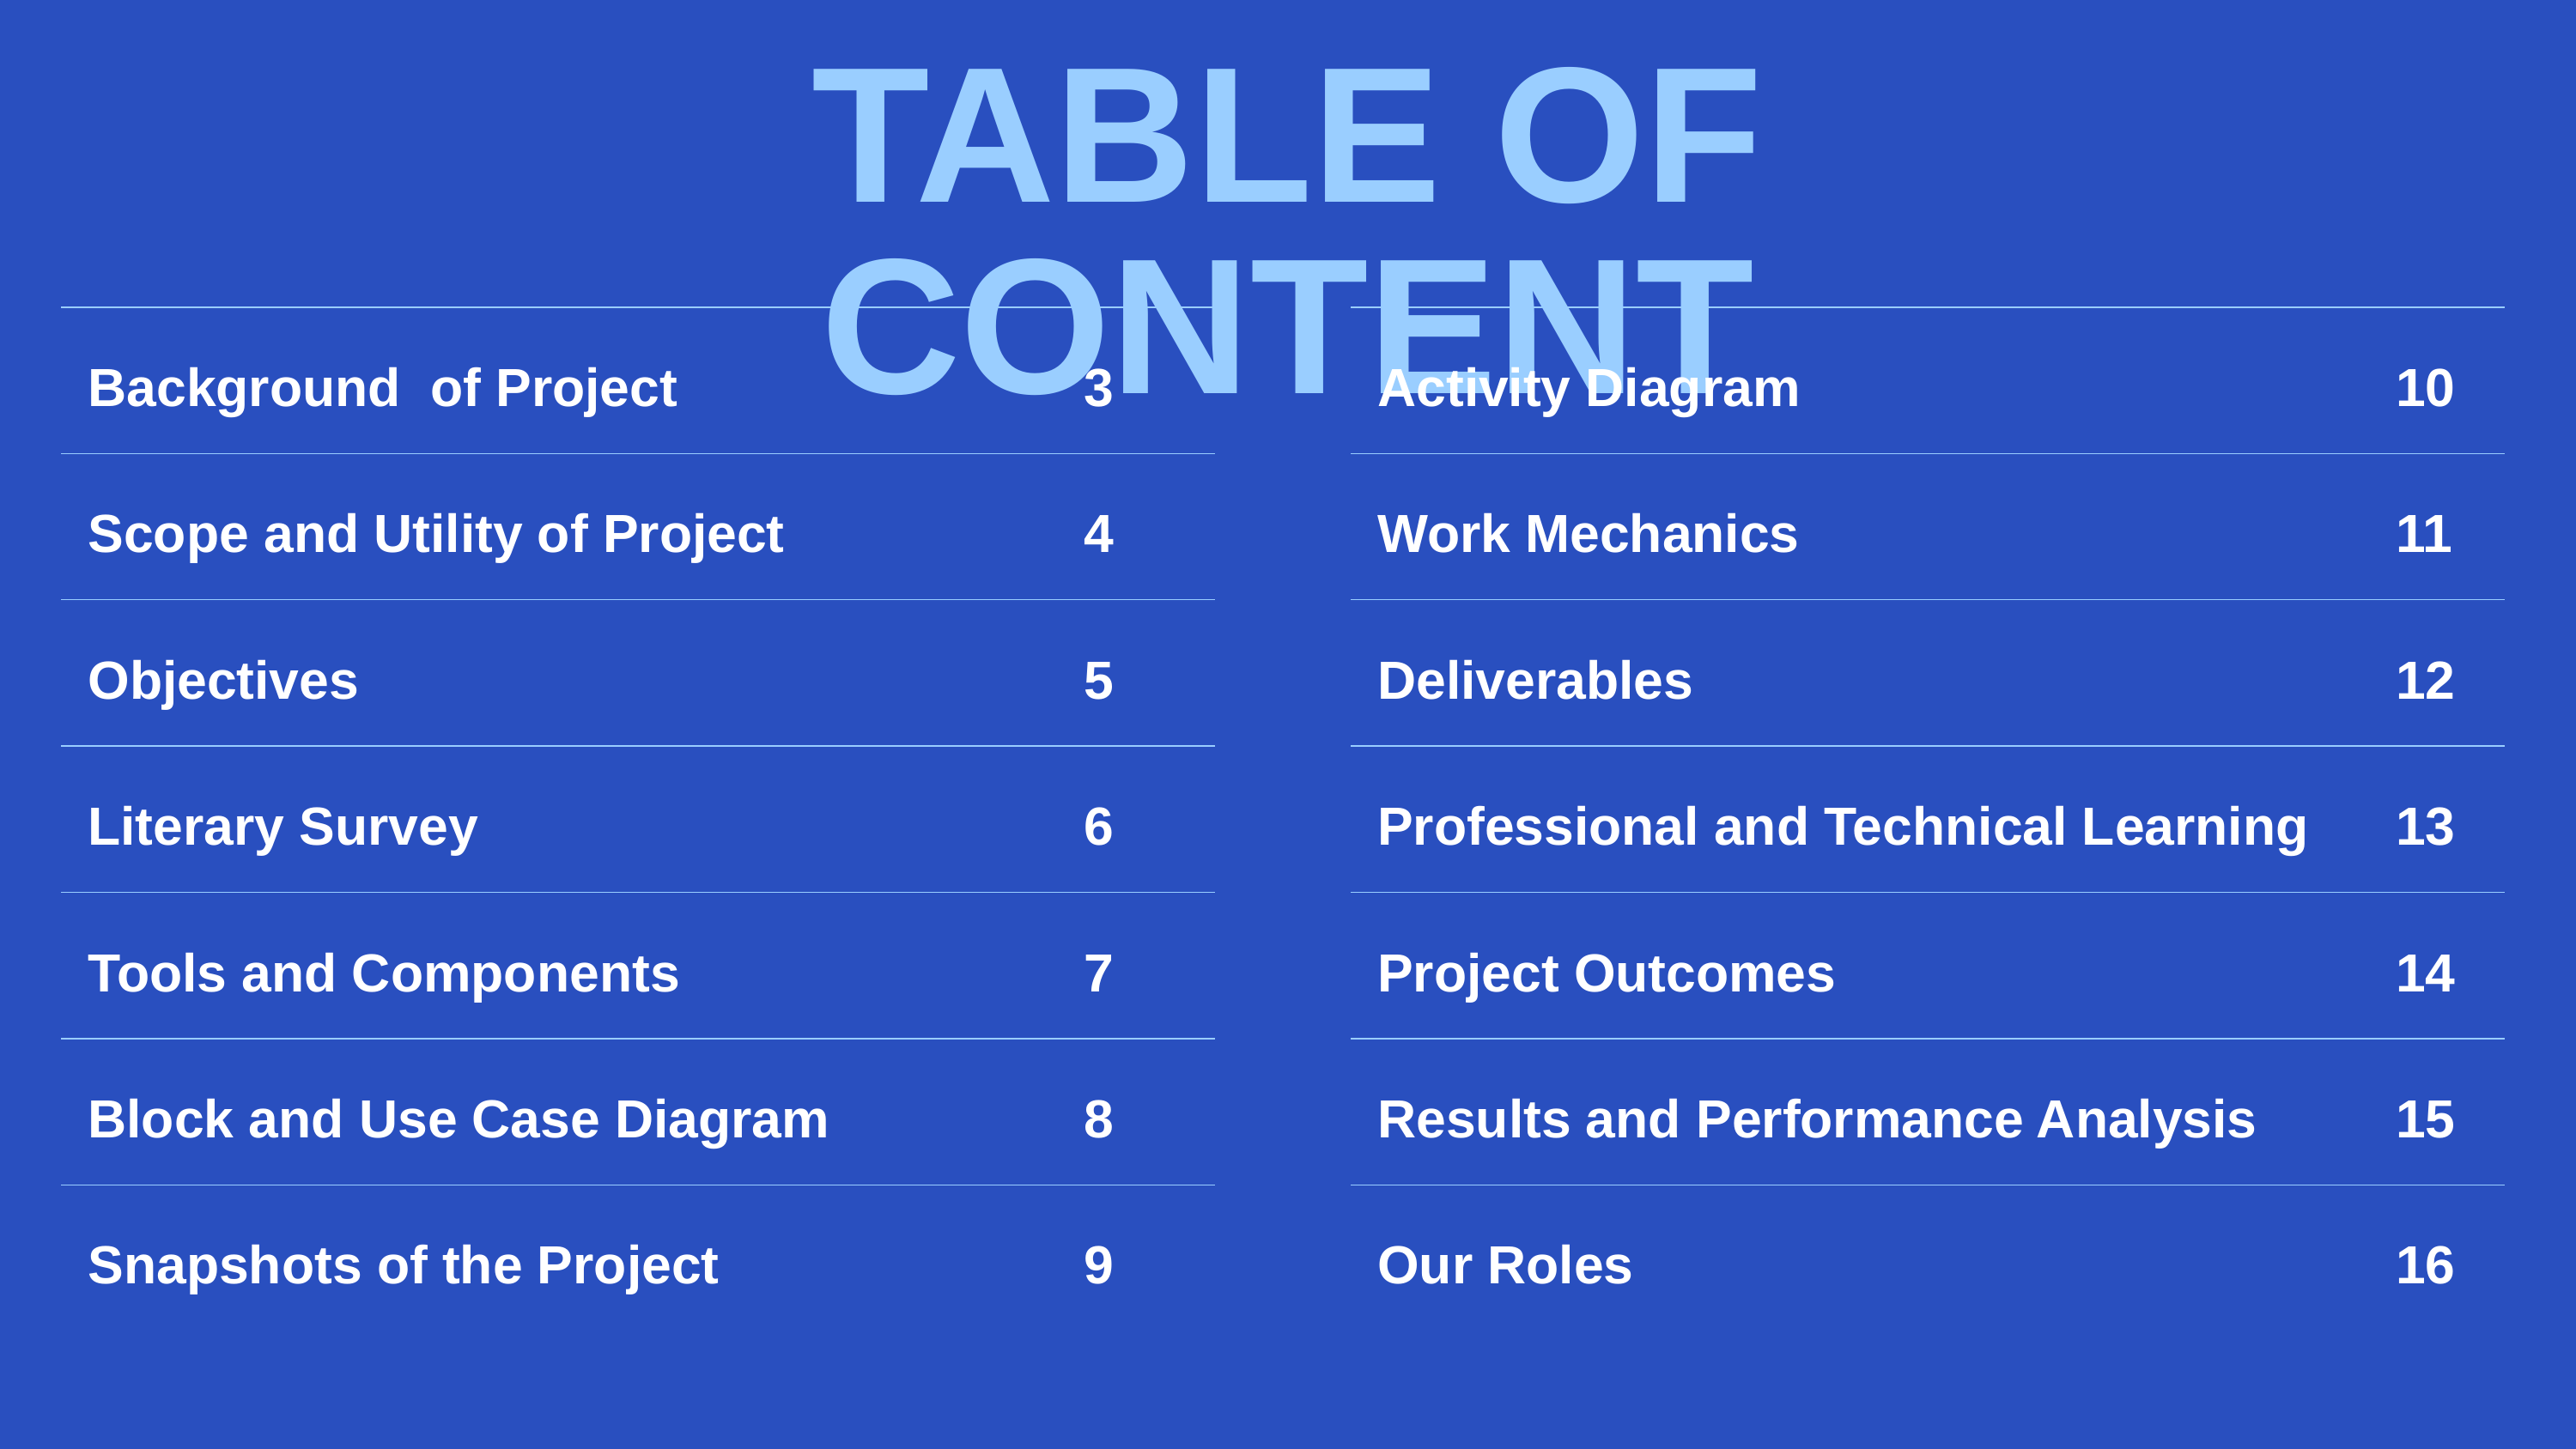

TABLE OF CONTENT

| Background of Project | 3 |
| --- | --- |
| Scope and Utility of Project | 4 |
| Objectives | 5 |
| Literary Survey | 6 |
| Tools and Components | 7 |
| Block and Use Case Diagram | 8 |
| Snapshots of the Project | 9 |
| Activity Diagram | 10 |
| --- | --- |
| Work Mechanics | 11 |
| Deliverables | 12 |
| Professional and Technical Learning | 13 |
| Project Outcomes | 14 |
| Results and Performance Analysis | 15 |
| Our Roles | 16 |